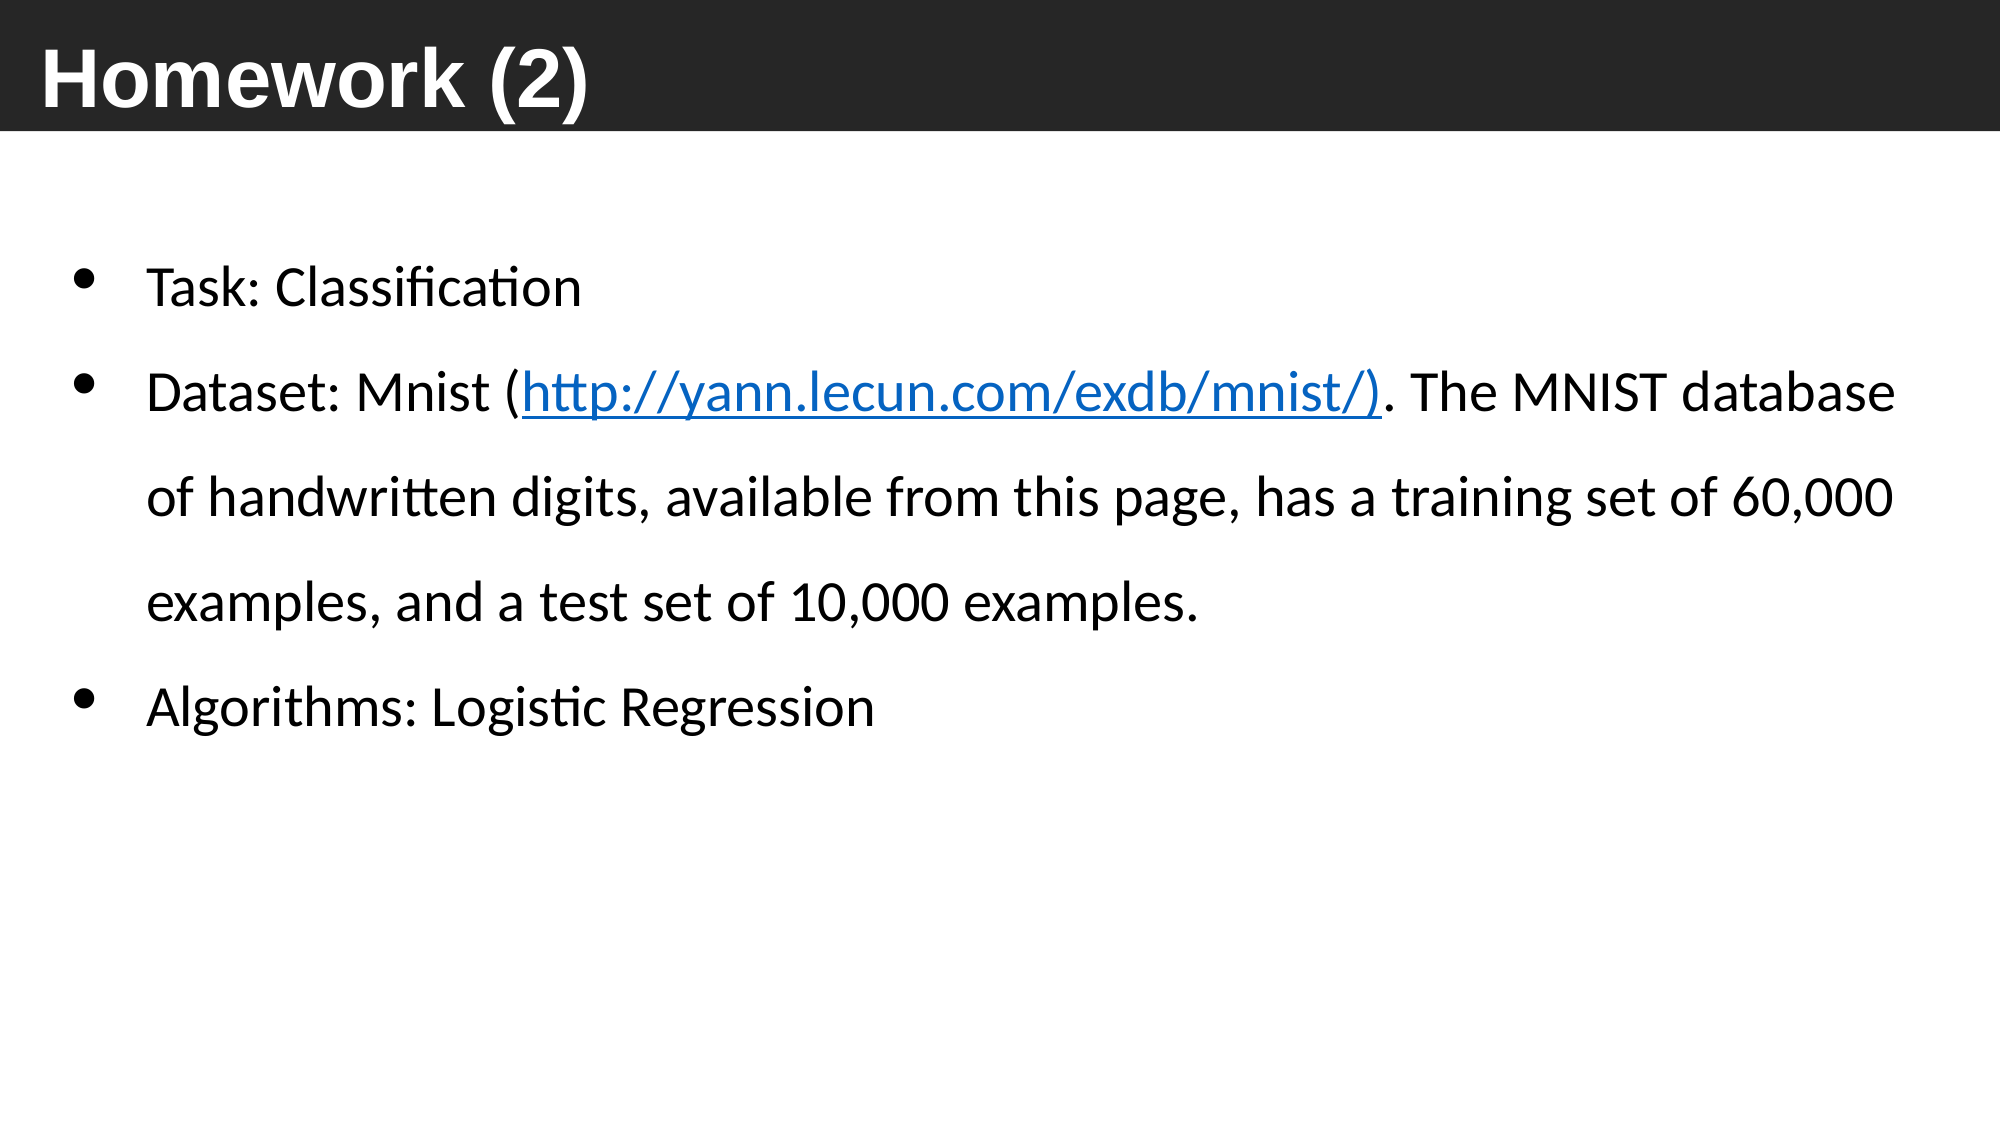

# Homework (2)
Task: Classification
Dataset: Mnist (http://yann.lecun.com/exdb/mnist/). The MNIST database of handwritten digits, available from this page, has a training set of 60,000 examples, and a test set of 10,000 examples.
Algorithms: Logistic Regression